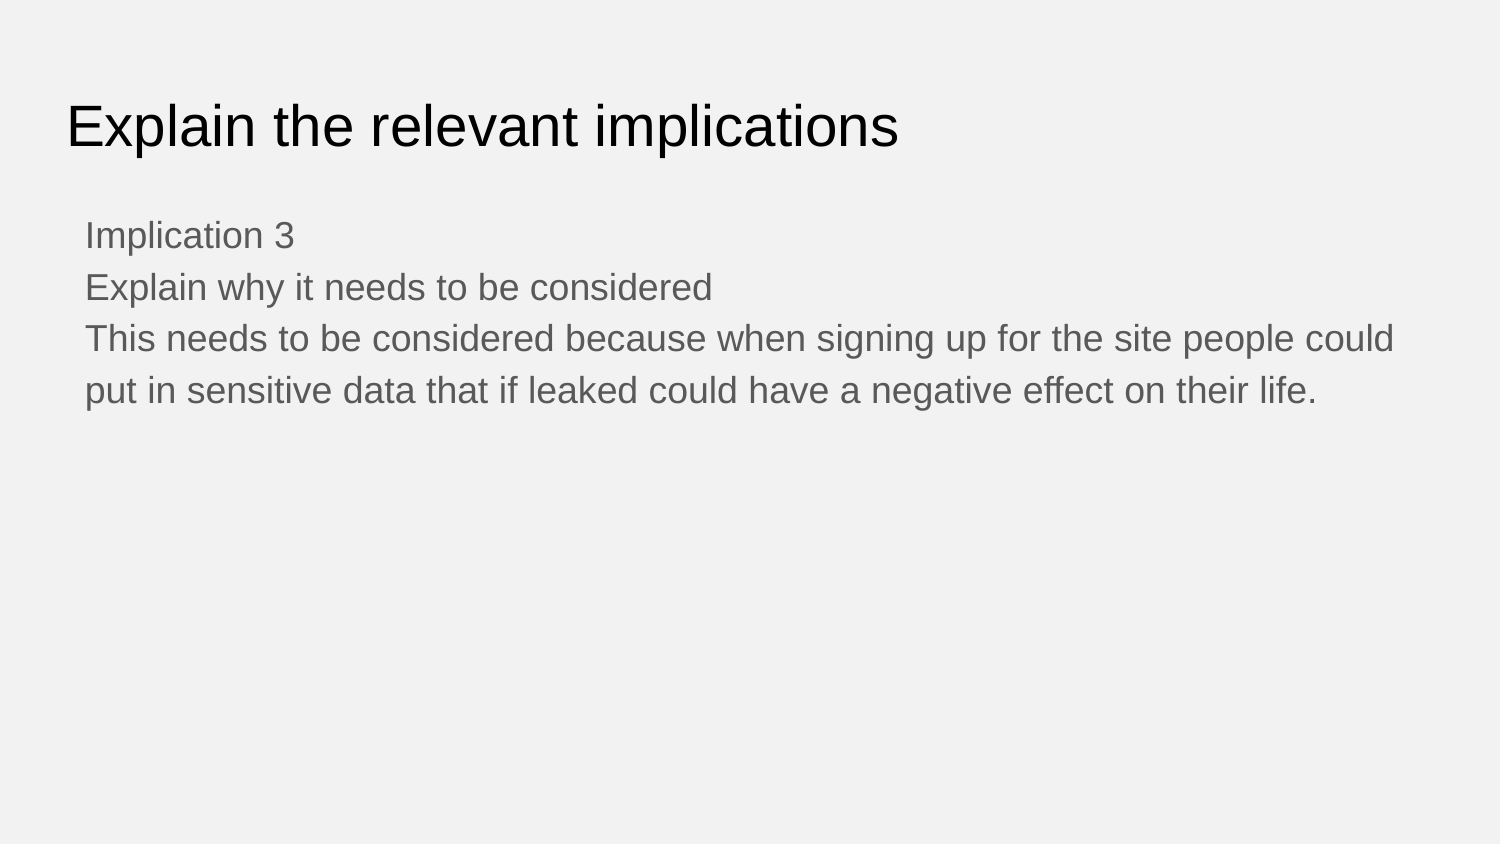

# Explain the relevant implications
Implication 3
Explain why it needs to be considered
This needs to be considered because when signing up for the site people could put in sensitive data that if leaked could have a negative effect on their life.